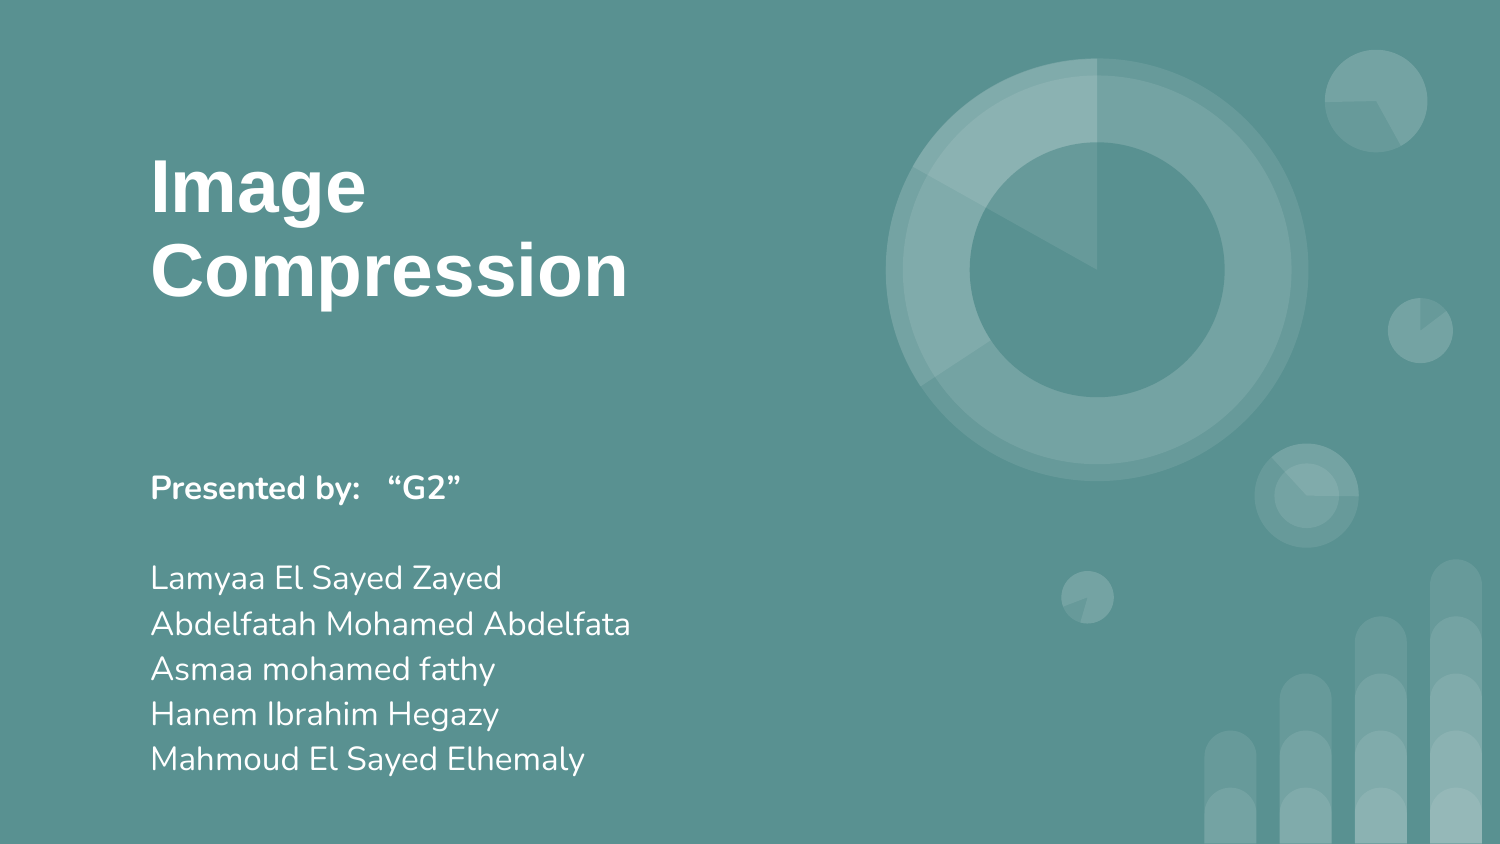

# Image Compression
Presented by:   “G2”

Lamyaa El Sayed Zayed
Abdelfatah Mohamed Abdelfata
Asmaa mohamed fathy
Hanem Ibrahim Hegazy
Mahmoud El Sayed Elhemaly